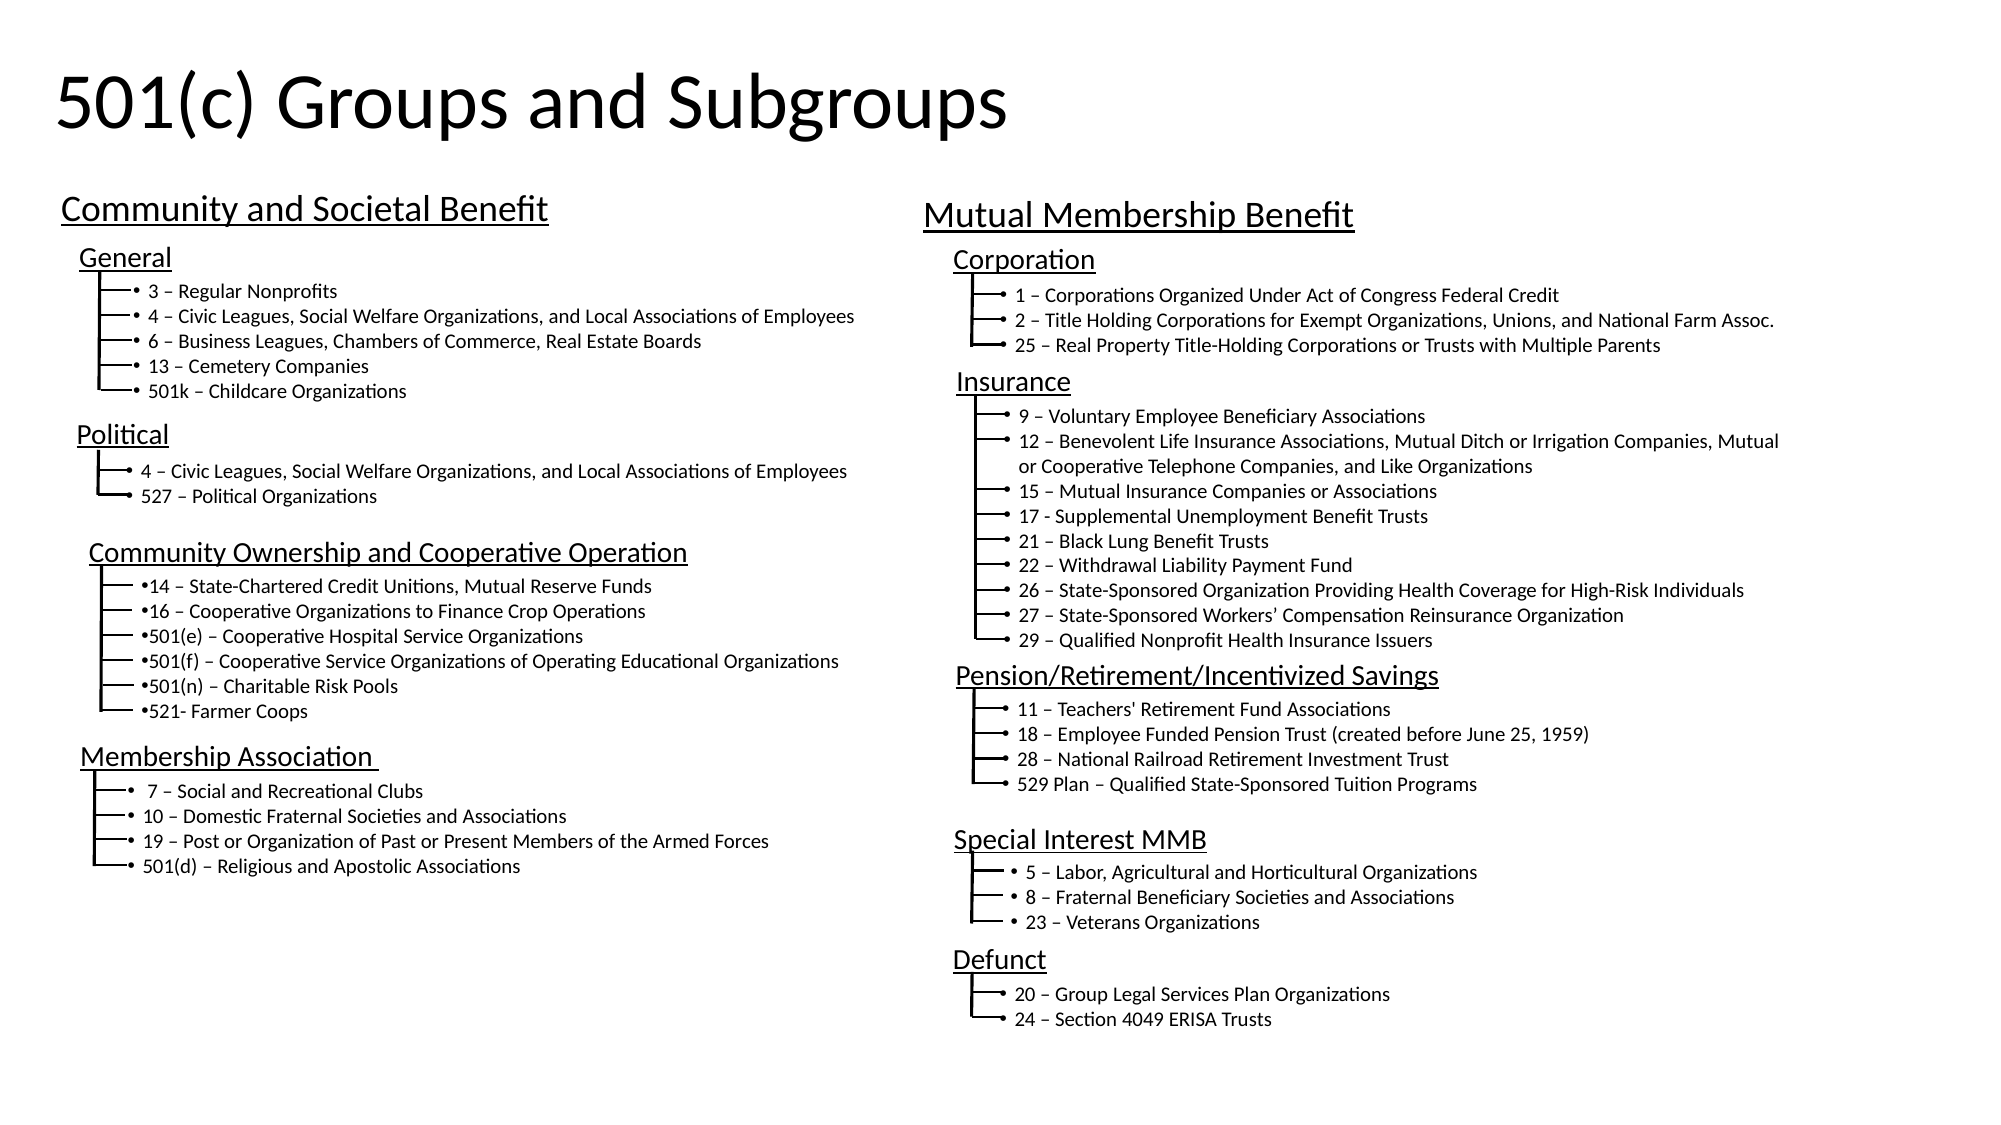

# 501(c) Groups and Subgroups
Community and Societal Benefit
Mutual Membership Benefit
General
3 – Regular Nonprofits
4 – Civic Leagues, Social Welfare Organizations, and Local Associations of Employees
6 – Business Leagues, Chambers of Commerce, Real Estate Boards
13 – Cemetery Companies
501k – Childcare Organizations
Corporation
1 – Corporations Organized Under Act of Congress Federal Credit
2 – Title Holding Corporations for Exempt Organizations, Unions, and National Farm Assoc.
25 – Real Property Title-Holding Corporations or Trusts with Multiple Parents
Insurance
9 – Voluntary Employee Beneficiary Associations
12 – Benevolent Life Insurance Associations, Mutual Ditch or Irrigation Companies, Mutual or Cooperative Telephone Companies, and Like Organizations
15 – Mutual Insurance Companies or Associations
17 - Supplemental Unemployment Benefit Trusts
21 – Black Lung Benefit Trusts
22 – Withdrawal Liability Payment Fund
26 – State-Sponsored Organization Providing Health Coverage for High-Risk Individuals
27 – State-Sponsored Workers’ Compensation Reinsurance Organization
29 – Qualified Nonprofit Health Insurance Issuers
Political
4 – Civic Leagues, Social Welfare Organizations, and Local Associations of Employees
527 – Political Organizations
Community Ownership and Cooperative Operation
14 – State-Chartered Credit Unitions, Mutual Reserve Funds
16 – Cooperative Organizations to Finance Crop Operations
501(e) – Cooperative Hospital Service Organizations
501(f) – Cooperative Service Organizations of Operating Educational Organizations
501(n) – Charitable Risk Pools
521- Farmer Coops
Pension/Retirement/Incentivized Savings
11 – Teachers' Retirement Fund Associations
18 – Employee Funded Pension Trust (created before June 25, 1959)
28 – National Railroad Retirement Investment Trust
529 Plan – Qualified State-Sponsored Tuition Programs
Membership Association
 7 – Social and Recreational Clubs
10 – Domestic Fraternal Societies and Associations
19 – Post or Organization of Past or Present Members of the Armed Forces
501(d) – Religious and Apostolic Associations
Special Interest MMB
5 – Labor, Agricultural and Horticultural Organizations
8 – Fraternal Beneficiary Societies and Associations
23 – Veterans Organizations
Defunct
20 – Group Legal Services Plan Organizations
24 – Section 4049 ERISA Trusts